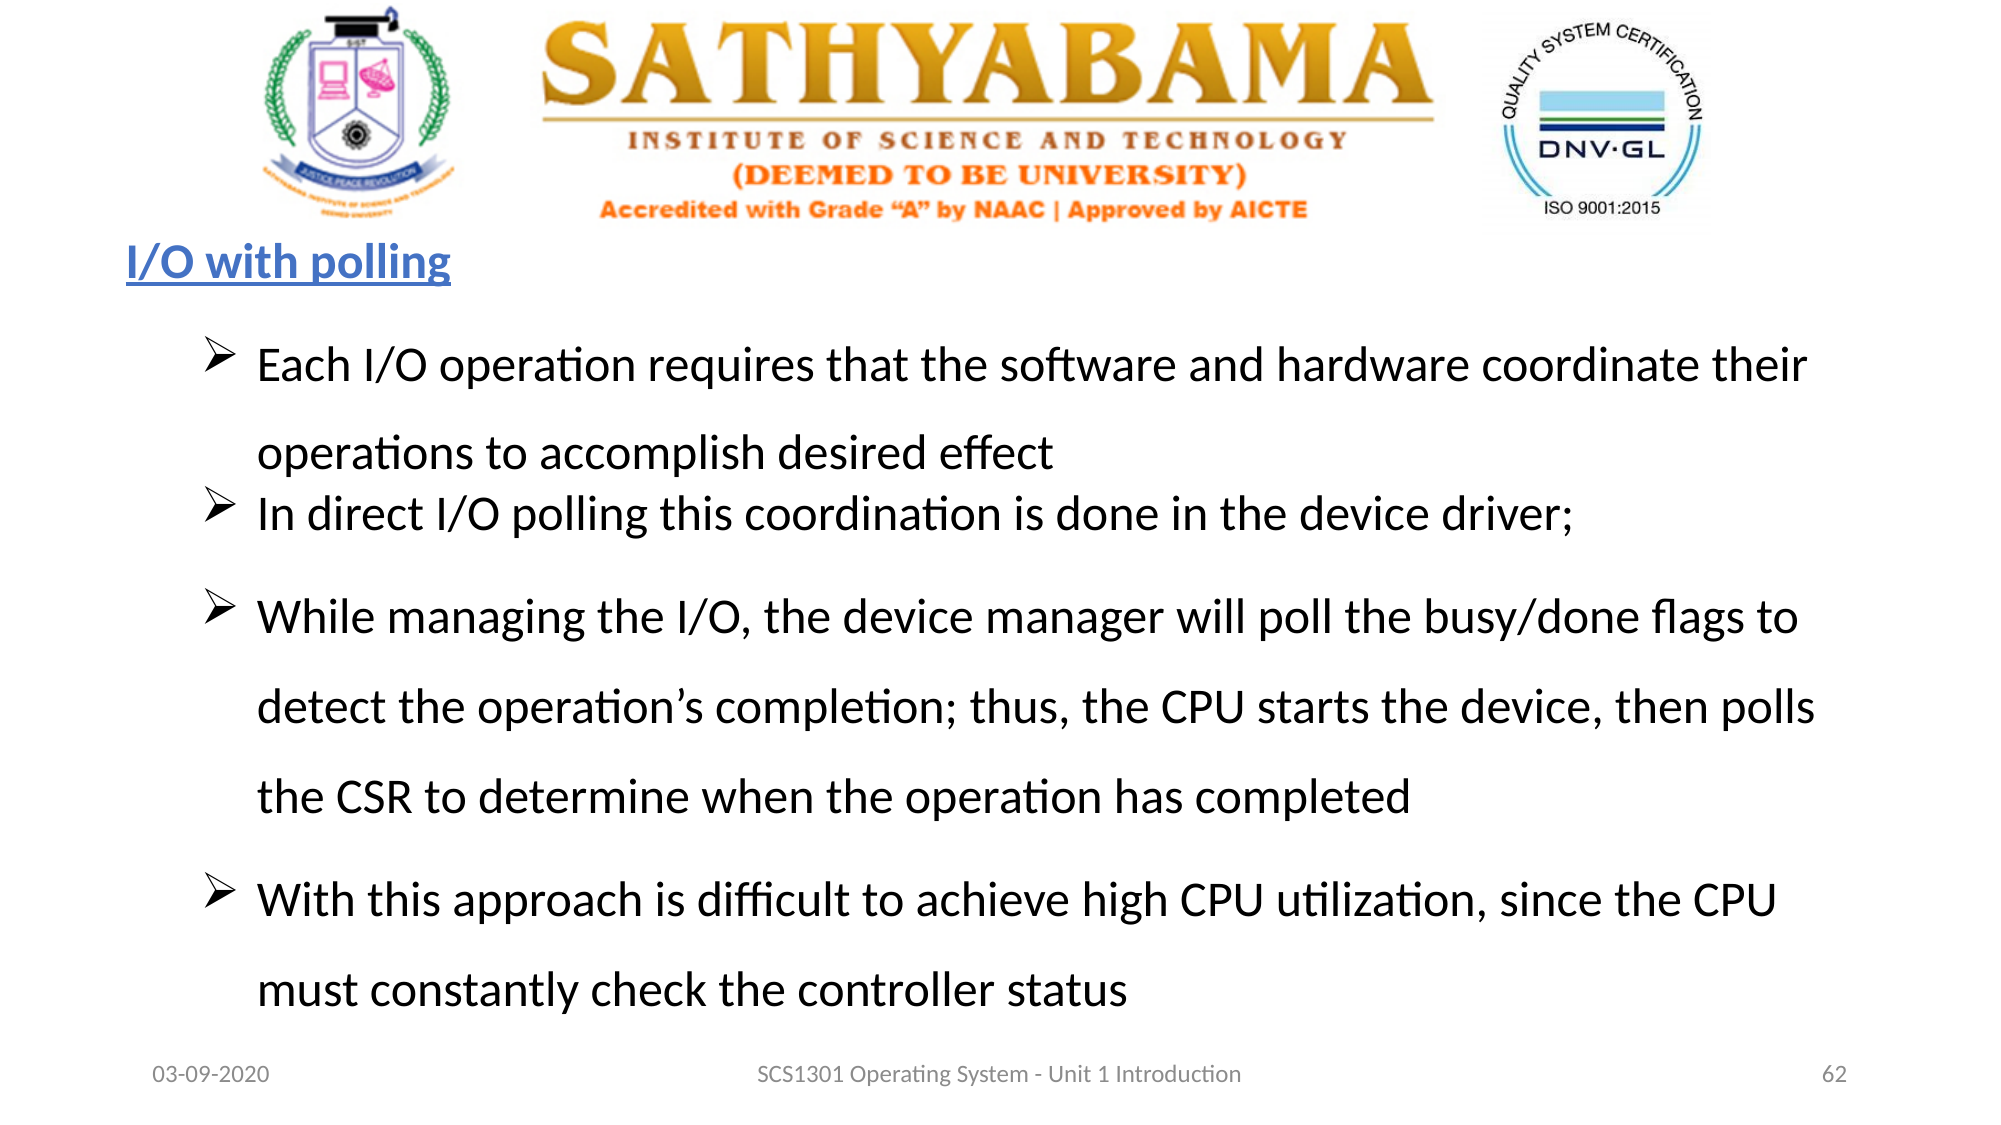

I/O with polling
Each I/O operation requires that the software and hardware coordinate their operations to accomplish desired effect
In direct I/O polling this coordination is done in the device driver;
While managing the I/O, the device manager will poll the busy/done flags to detect the operation’s completion; thus, the CPU starts the device, then polls the CSR to determine when the operation has completed
With this approach is difficult to achieve high CPU utilization, since the CPU must constantly check the controller status

03-09-2020
SCS1301 Operating System - Unit 1 Introduction
62